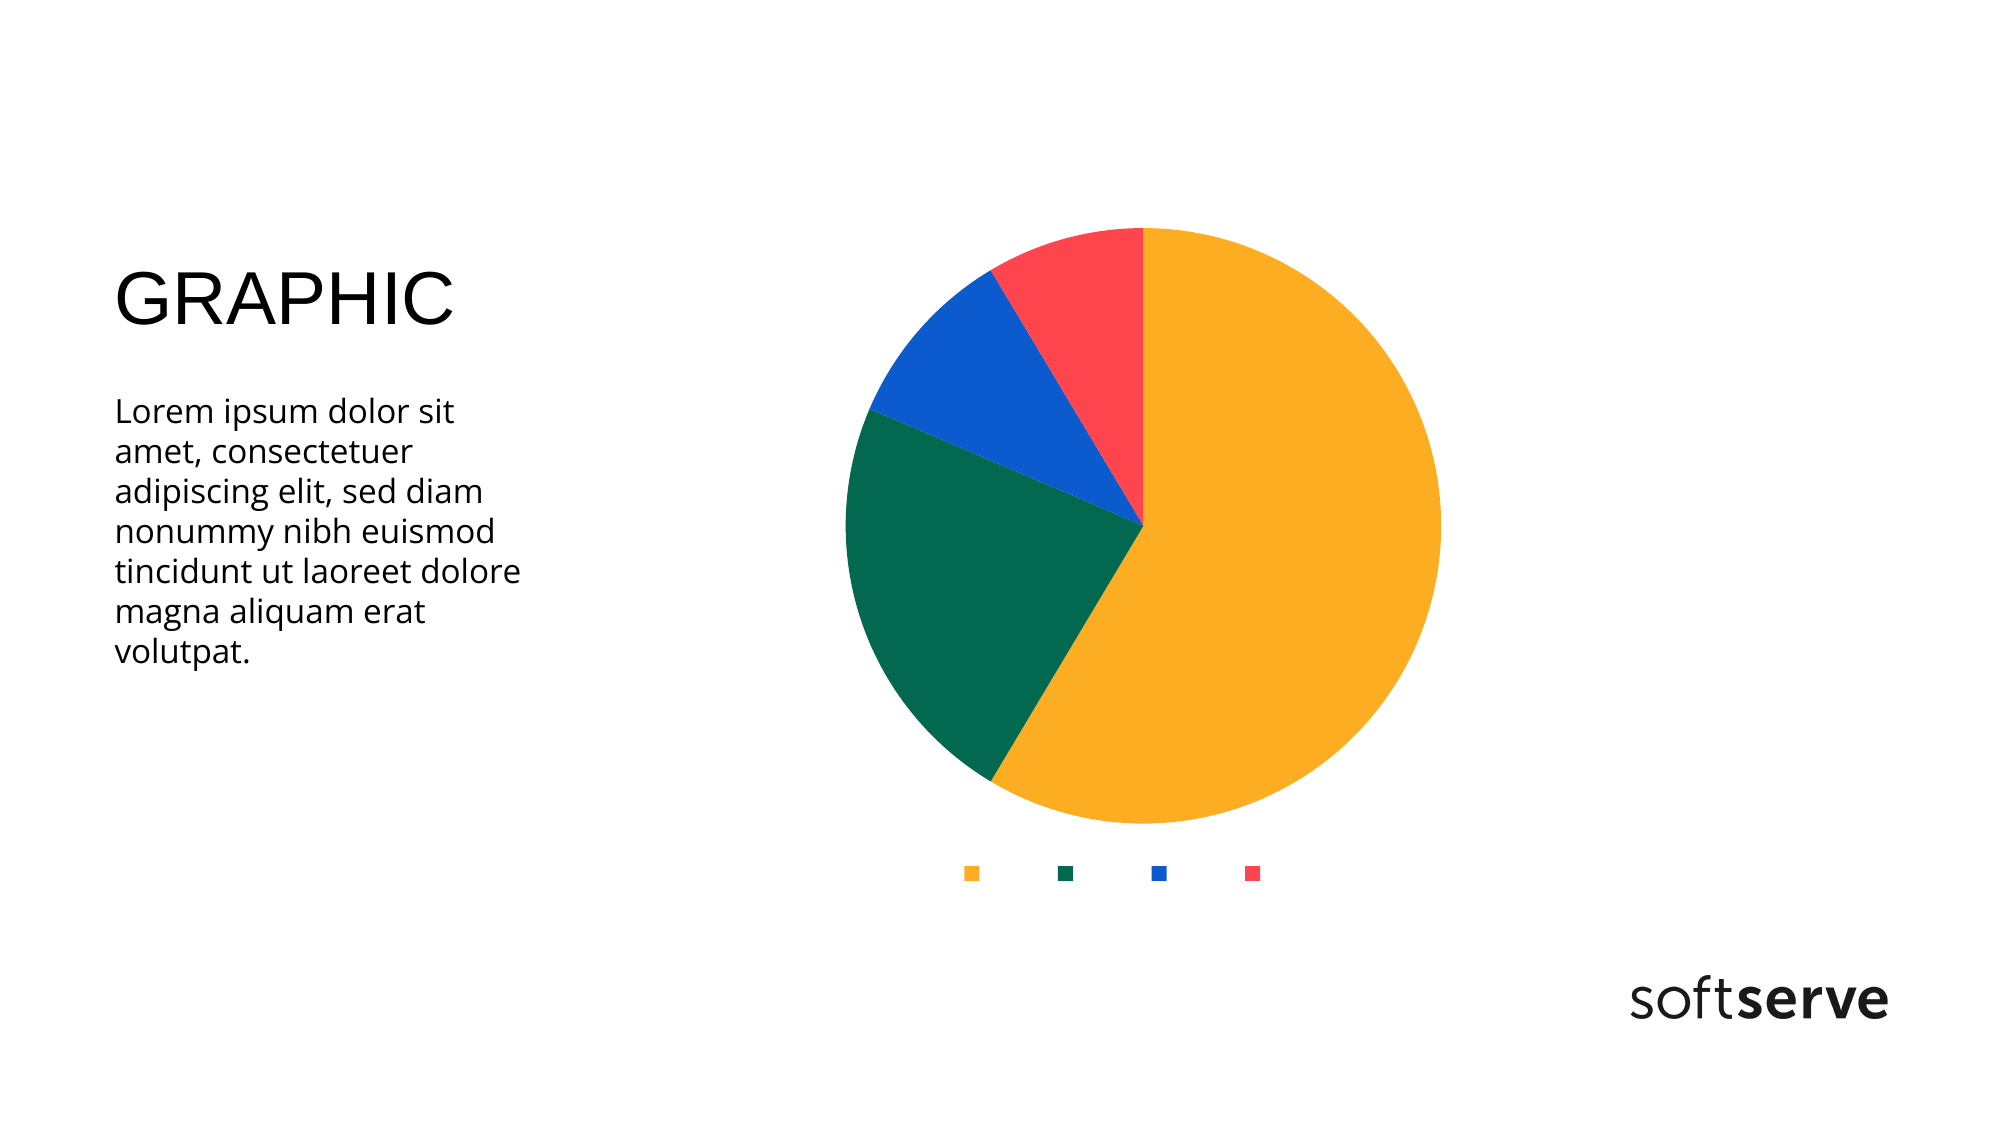

### Chart:

| Category | Продажи |
|---|---|
| Кв. 1 | 8.2 |
| Кв. 2 | 3.2 |
| Кв. 3 | 1.4 |
| Кв. 4 | 1.2 |
GRAPHIC
Lorem ipsum dolor sit amet, consectetuer adipiscing elit, sed diam nonummy nibh euismod tincidunt ut laoreet dolore magna aliquam erat volutpat.